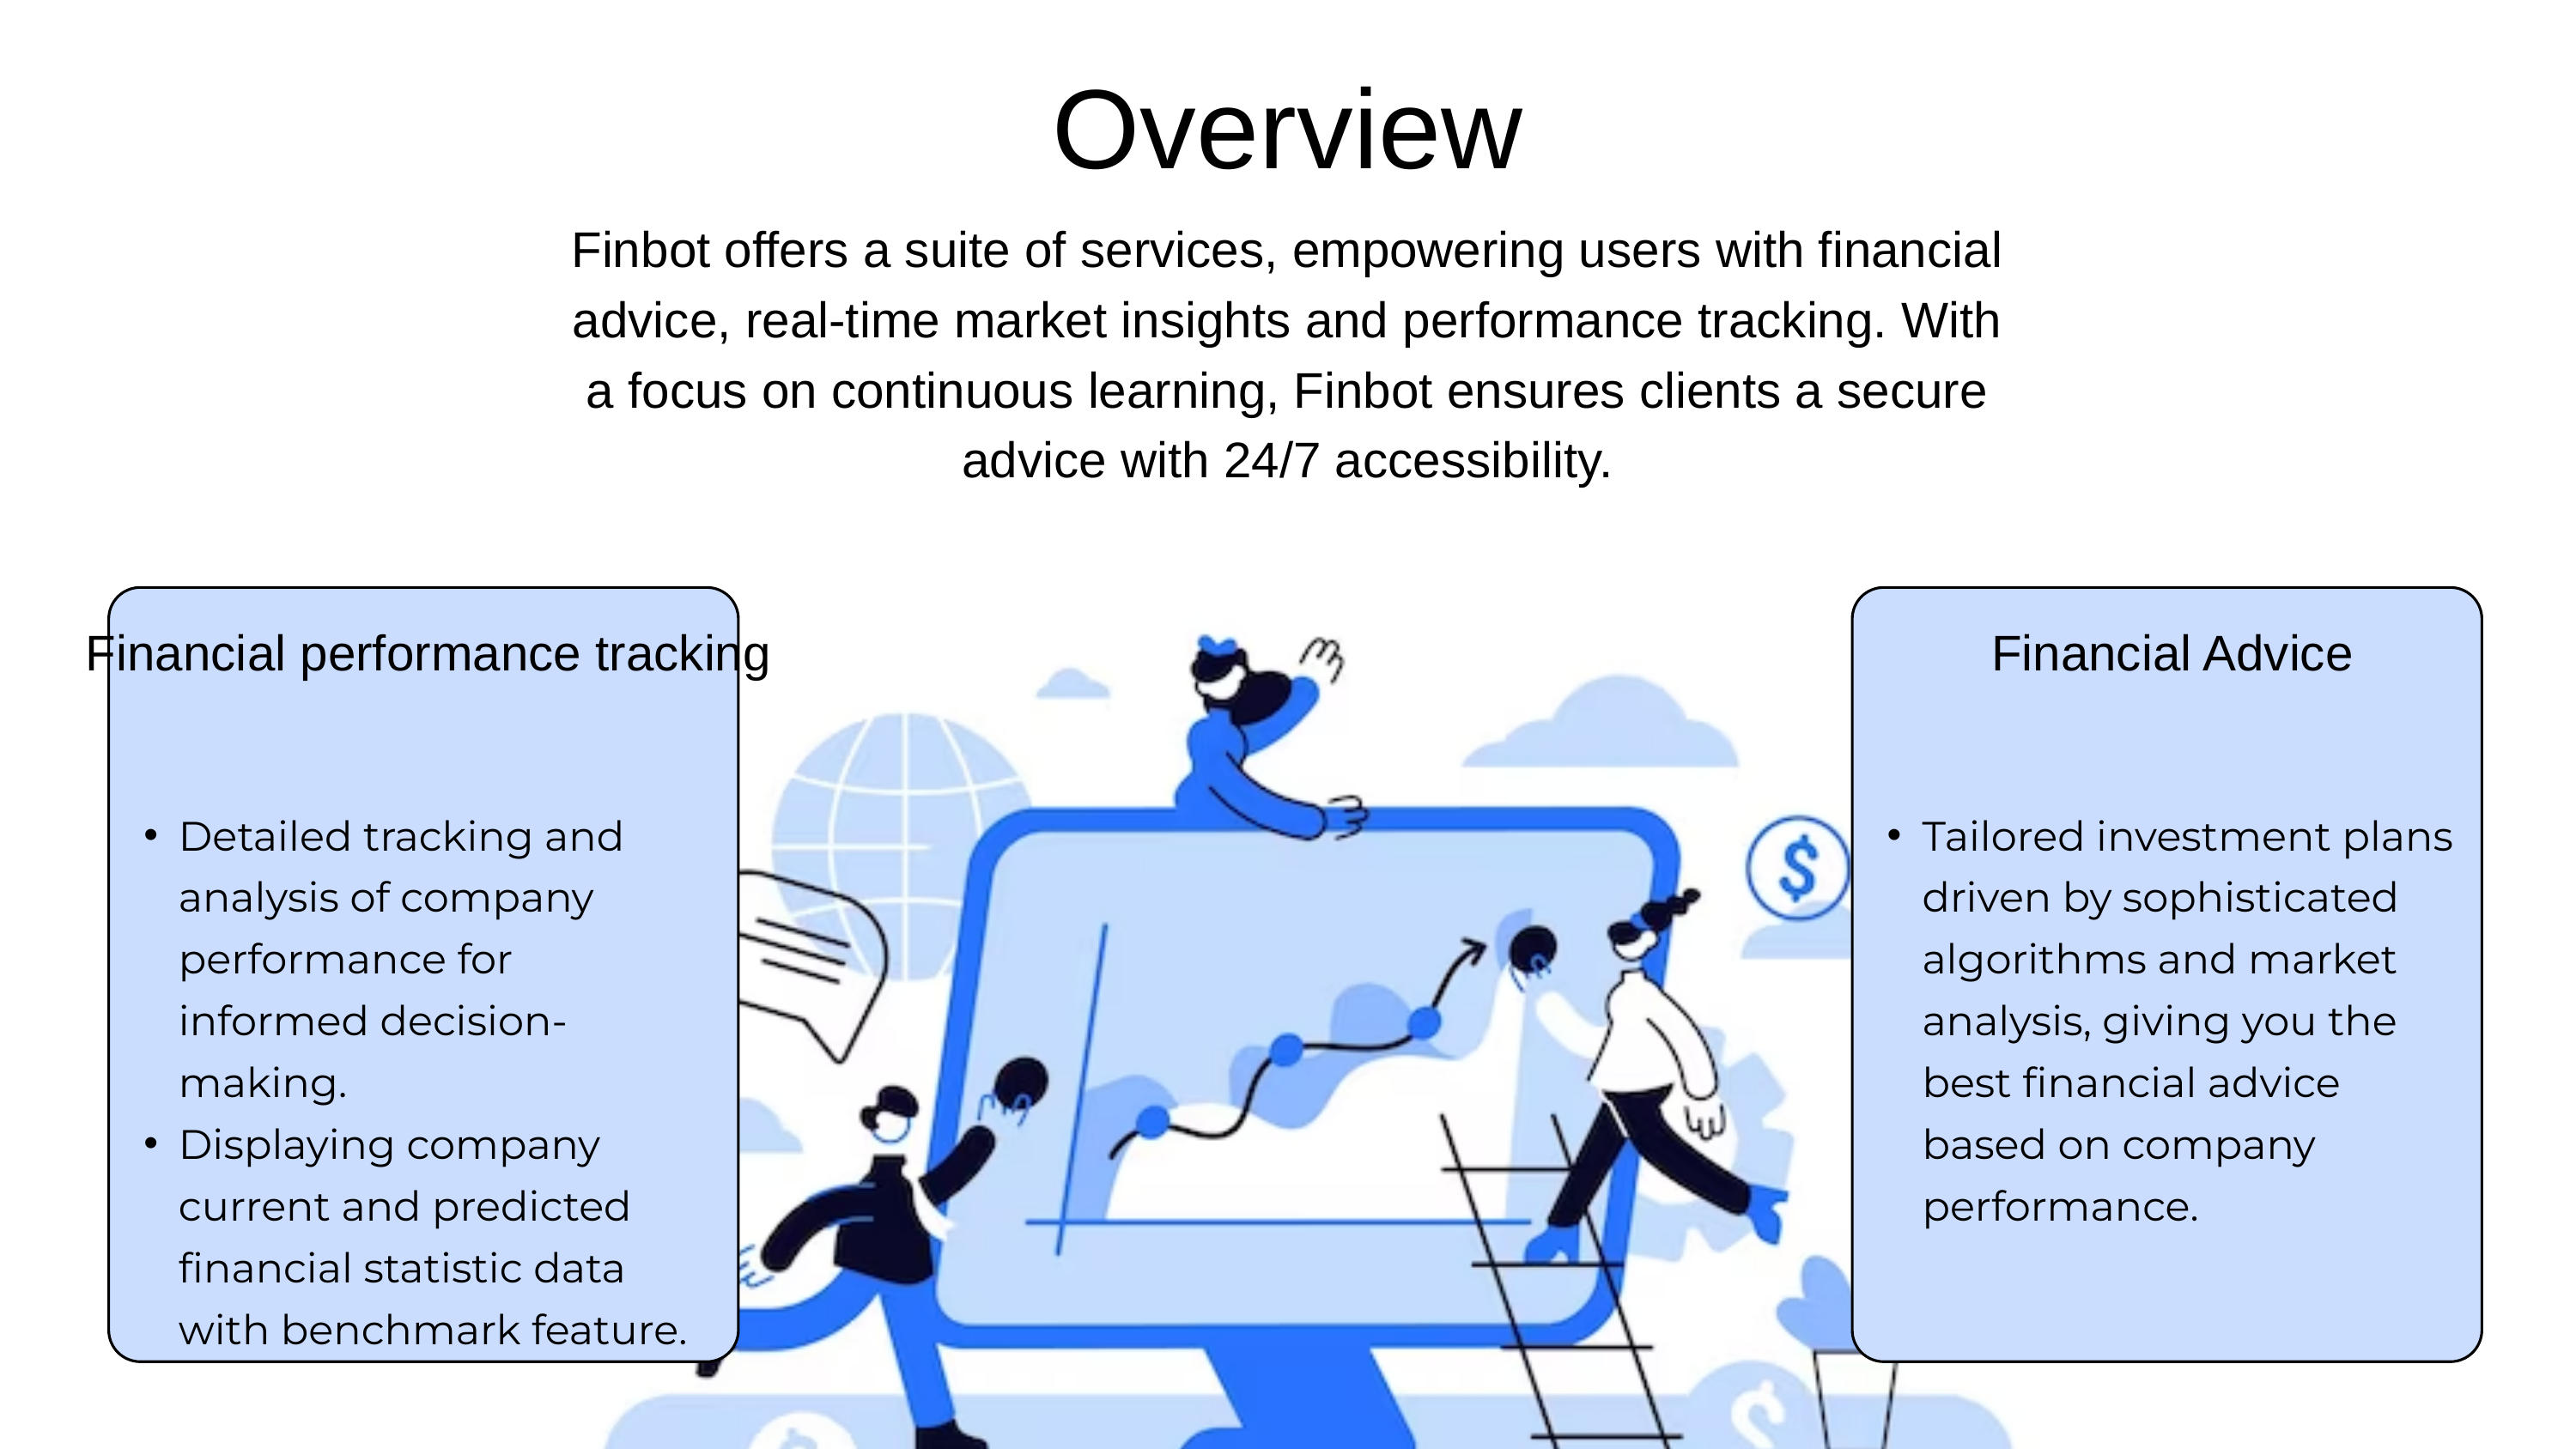

Overview

Finbot offers a suite of services, empowering users with financial advice, real-time market insights and performance tracking. With a focus on continuous learning, Finbot ensures clients a secure advice with 24/7 accessibility.

Financial performance tracking

Financial Advice

Detailed tracking and analysis of company performance for informed decision-making.
Displaying company current and predicted financial statistic data with benchmark feature.

Tailored investment plans driven by sophisticated algorithms and market analysis, giving you the best financial advice based on company performance.